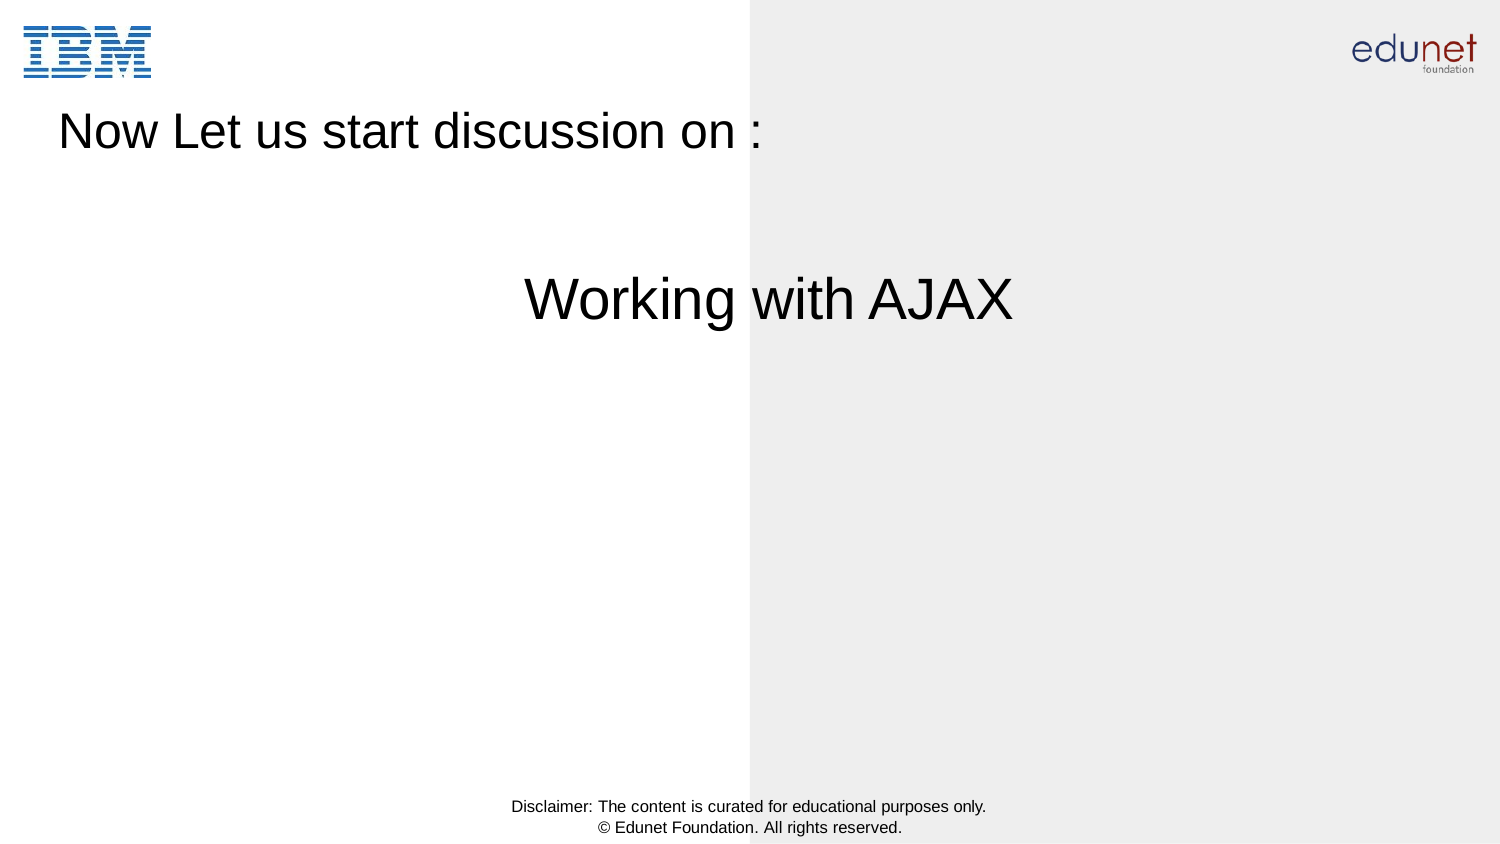

Now Let us start discussion on :
# Working with AJAX
Disclaimer: The content is curated for educational purposes only.
© Edunet Foundation. All rights reserved.